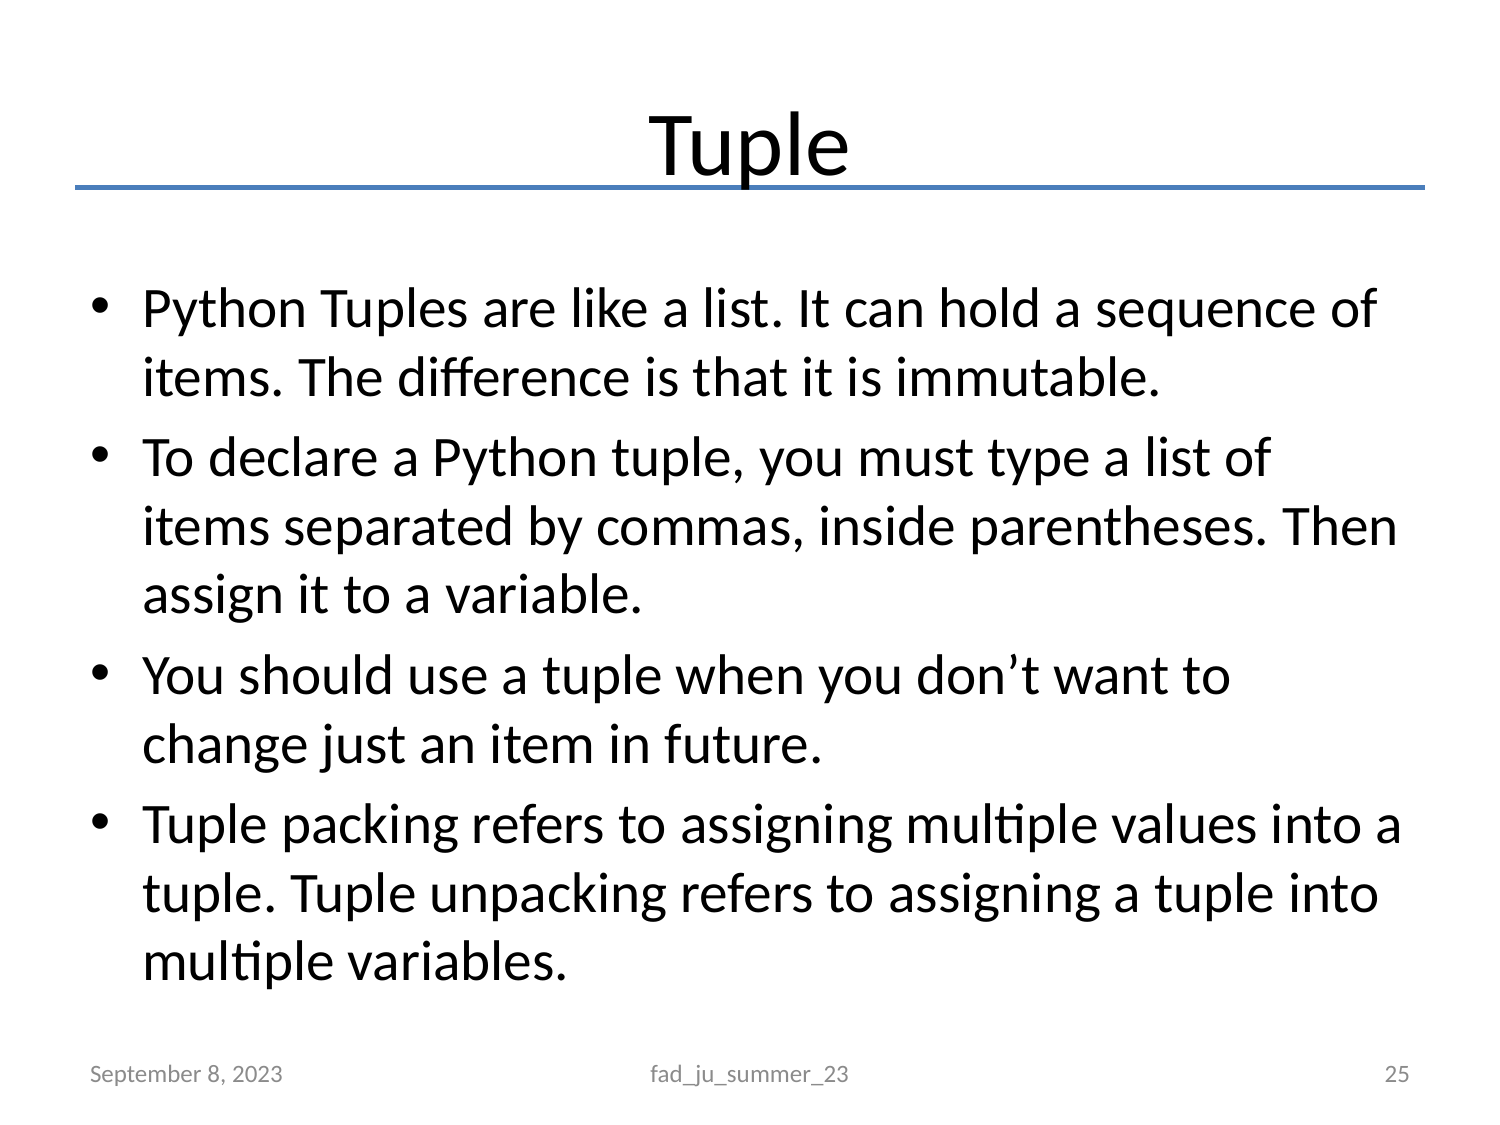

# Tuple
Python Tuples are like a list. It can hold a sequence of items. The difference is that it is immutable.
To declare a Python tuple, you must type a list of items separated by commas, inside parentheses. Then assign it to a variable.
You should use a tuple when you don’t want to change just an item in future.
Tuple packing refers to assigning multiple values into a tuple. Tuple unpacking refers to assigning a tuple into multiple variables.
September 8, 2023
fad_ju_summer_23
25